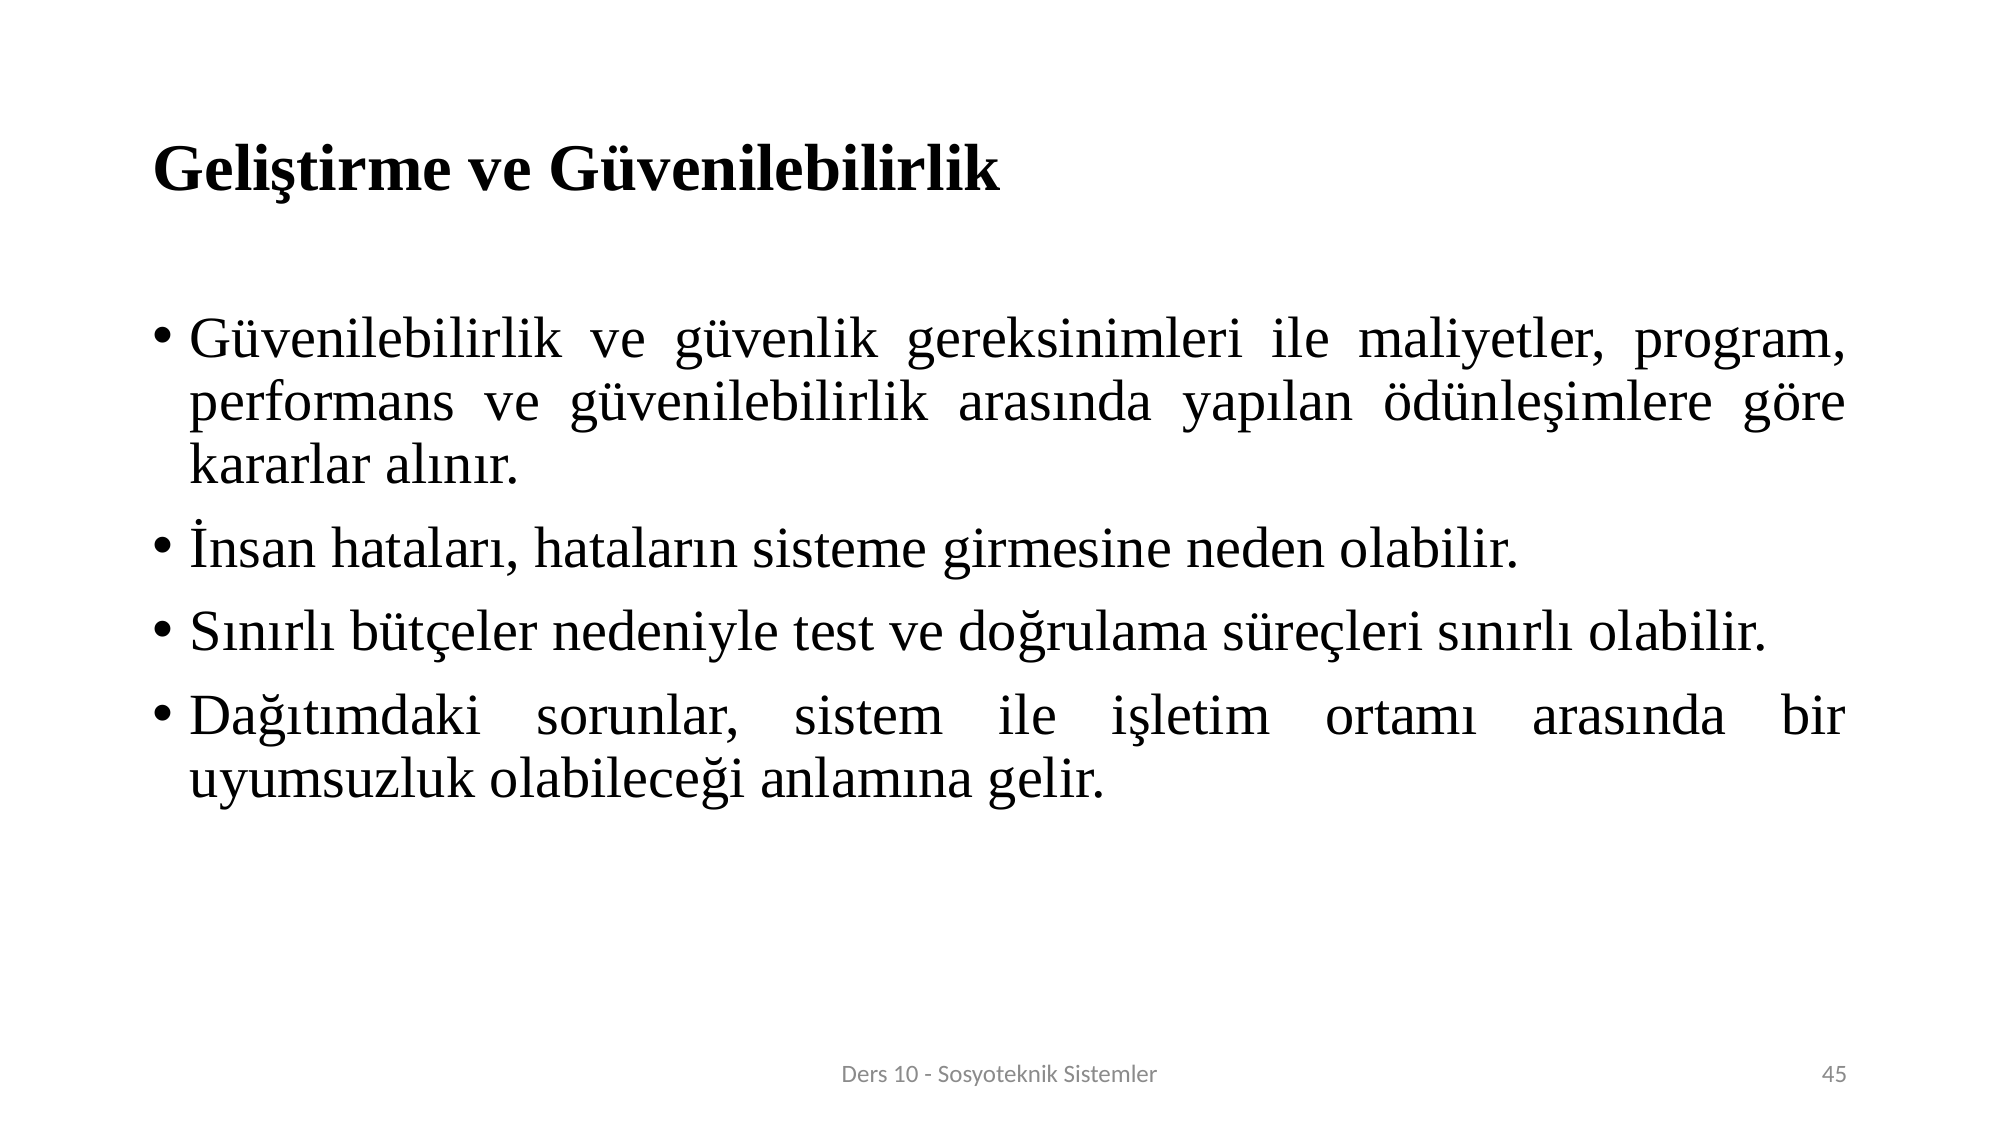

# Geliştirme ve Güvenilebilirlik
Güvenilebilirlik ve güvenlik gereksinimleri ile maliyetler, program, performans ve güvenilebilirlik arasında yapılan ödünleşimlere göre kararlar alınır.
İnsan hataları, hataların sisteme girmesine neden olabilir.
Sınırlı bütçeler nedeniyle test ve doğrulama süreçleri sınırlı olabilir.
Dağıtımdaki sorunlar, sistem ile işletim ortamı arasında bir uyumsuzluk olabileceği anlamına gelir.
Ders 10 - Sosyoteknik Sistemler
45